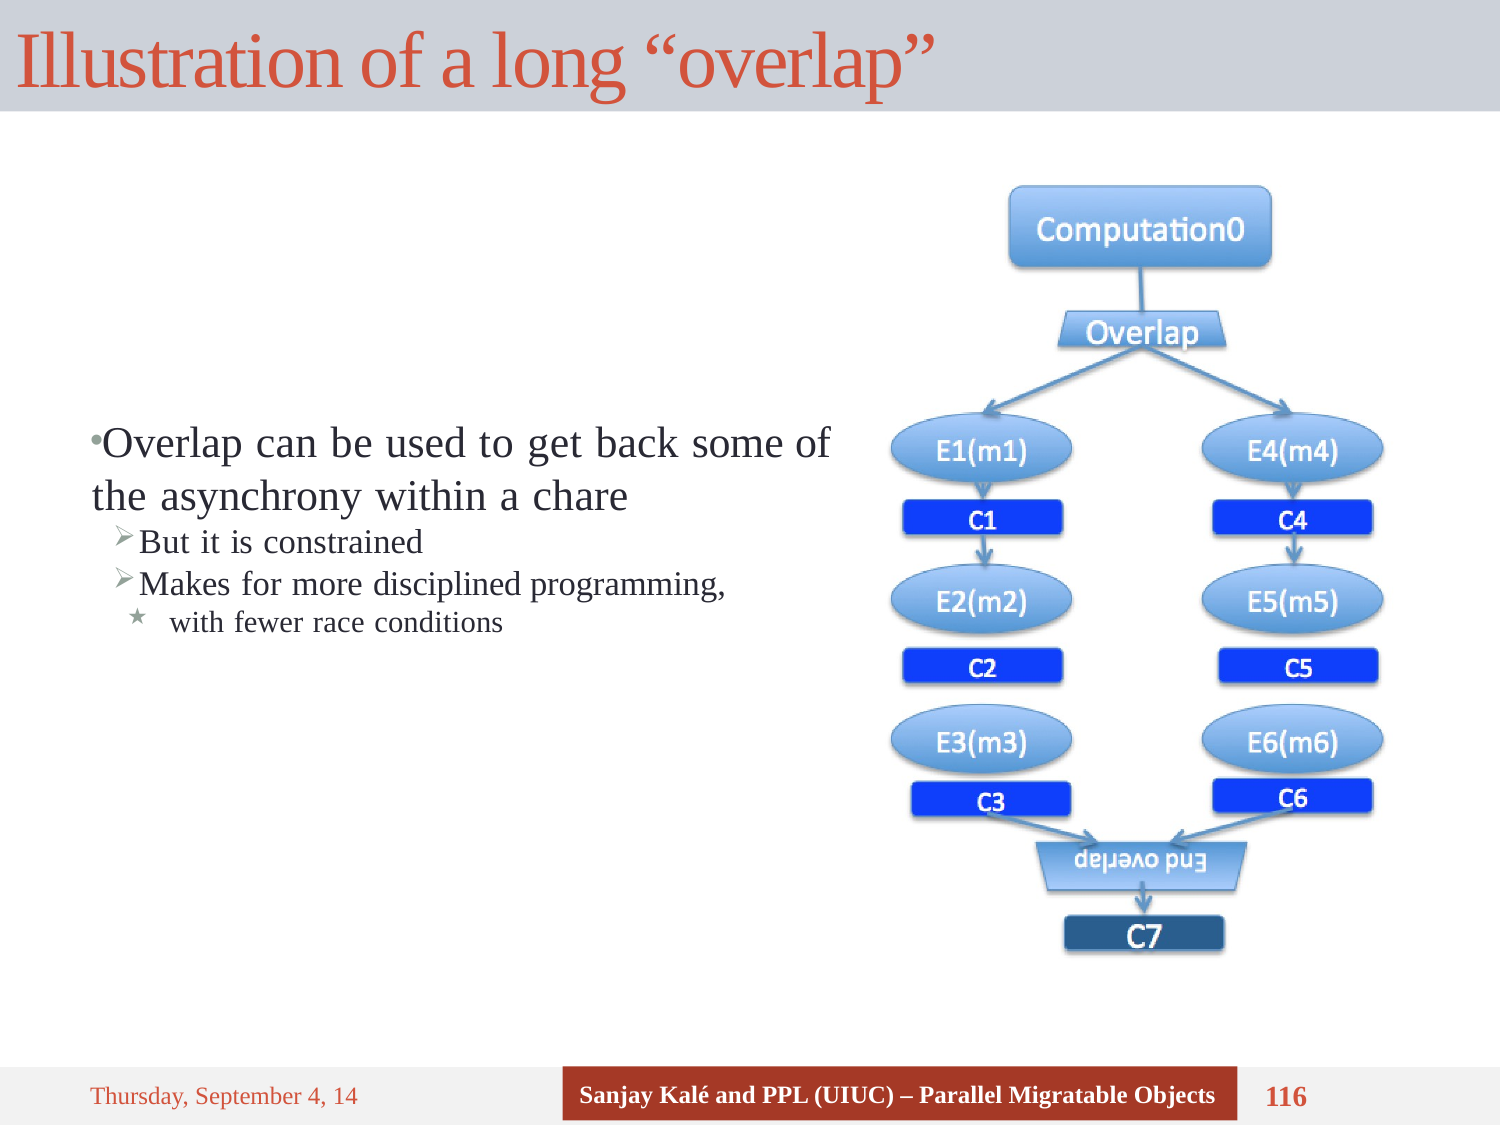

# Illustration of a long “overlap”

Overlap can be used to get back some of the asynchrony within a chare
But it is constrained
Makes for more disciplined programming,
with fewer race conditions
Sanjay Kalé and PPL (UIUC) – Parallel Migratable Objects
Thursday, September 4, 14
116